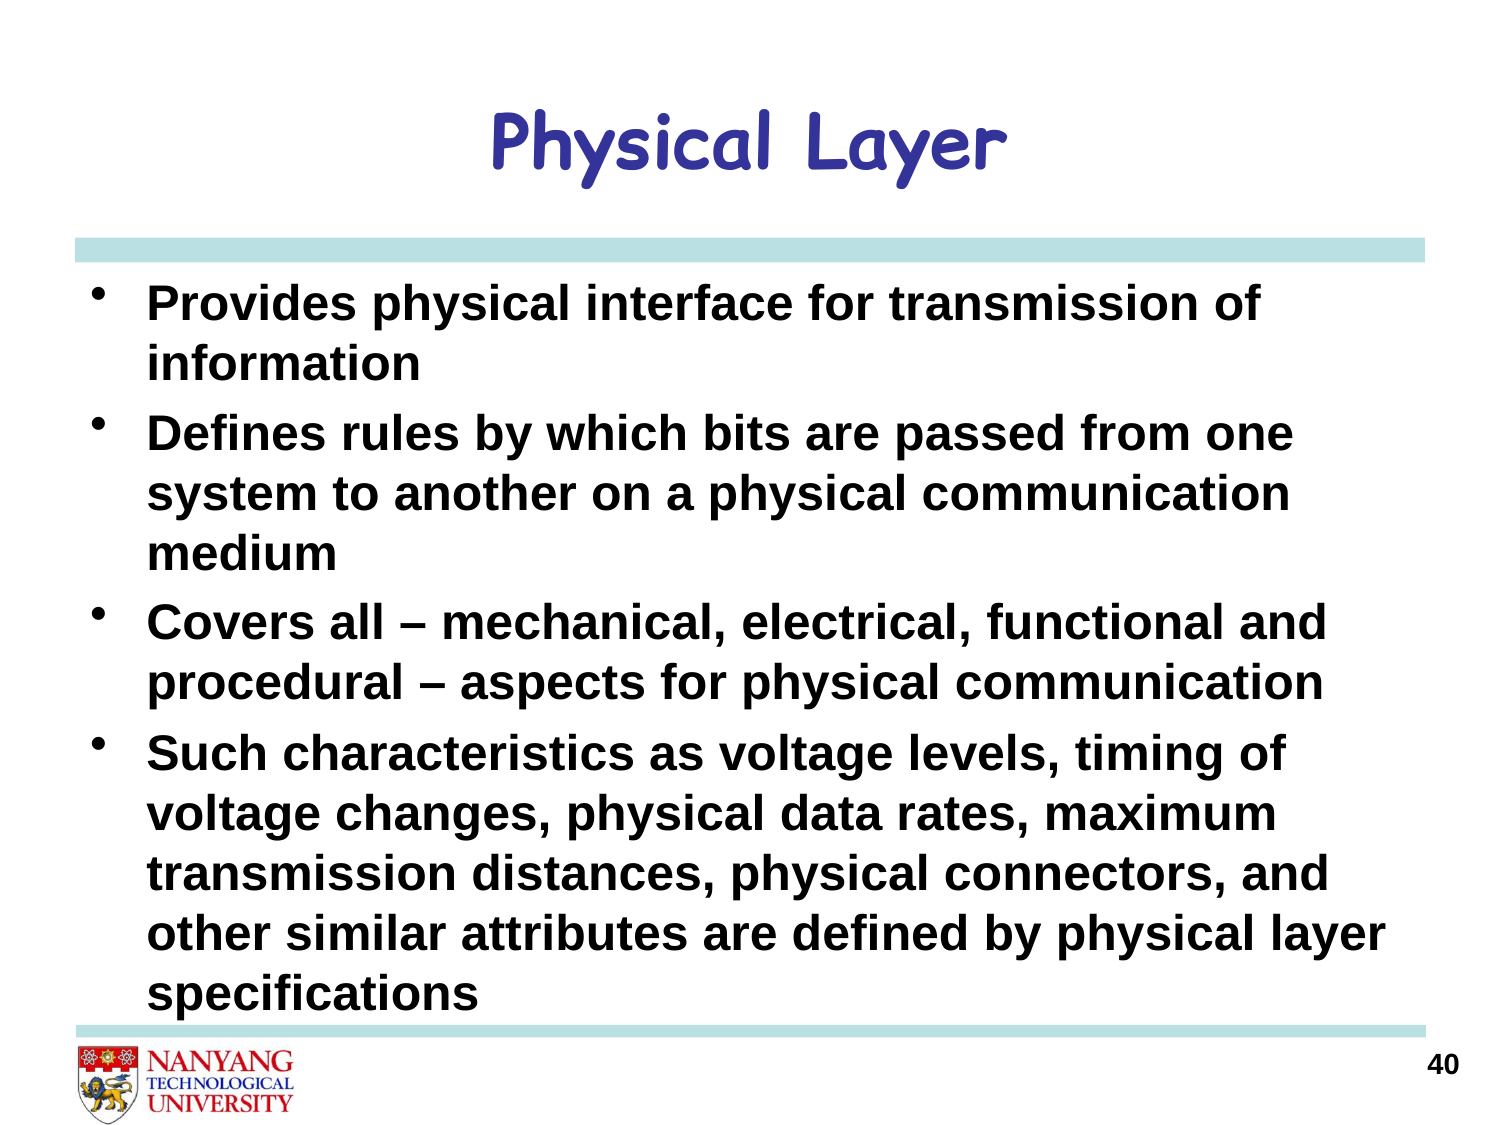

# Physical Layer
Provides physical interface for transmission of information
Defines rules by which bits are passed from one system to another on a physical communication medium
Covers all – mechanical, electrical, functional and procedural – aspects for physical communication
Such characteristics as voltage levels, timing of voltage changes, physical data rates, maximum transmission distances, physical connectors, and other similar attributes are defined by physical layer specifications
40